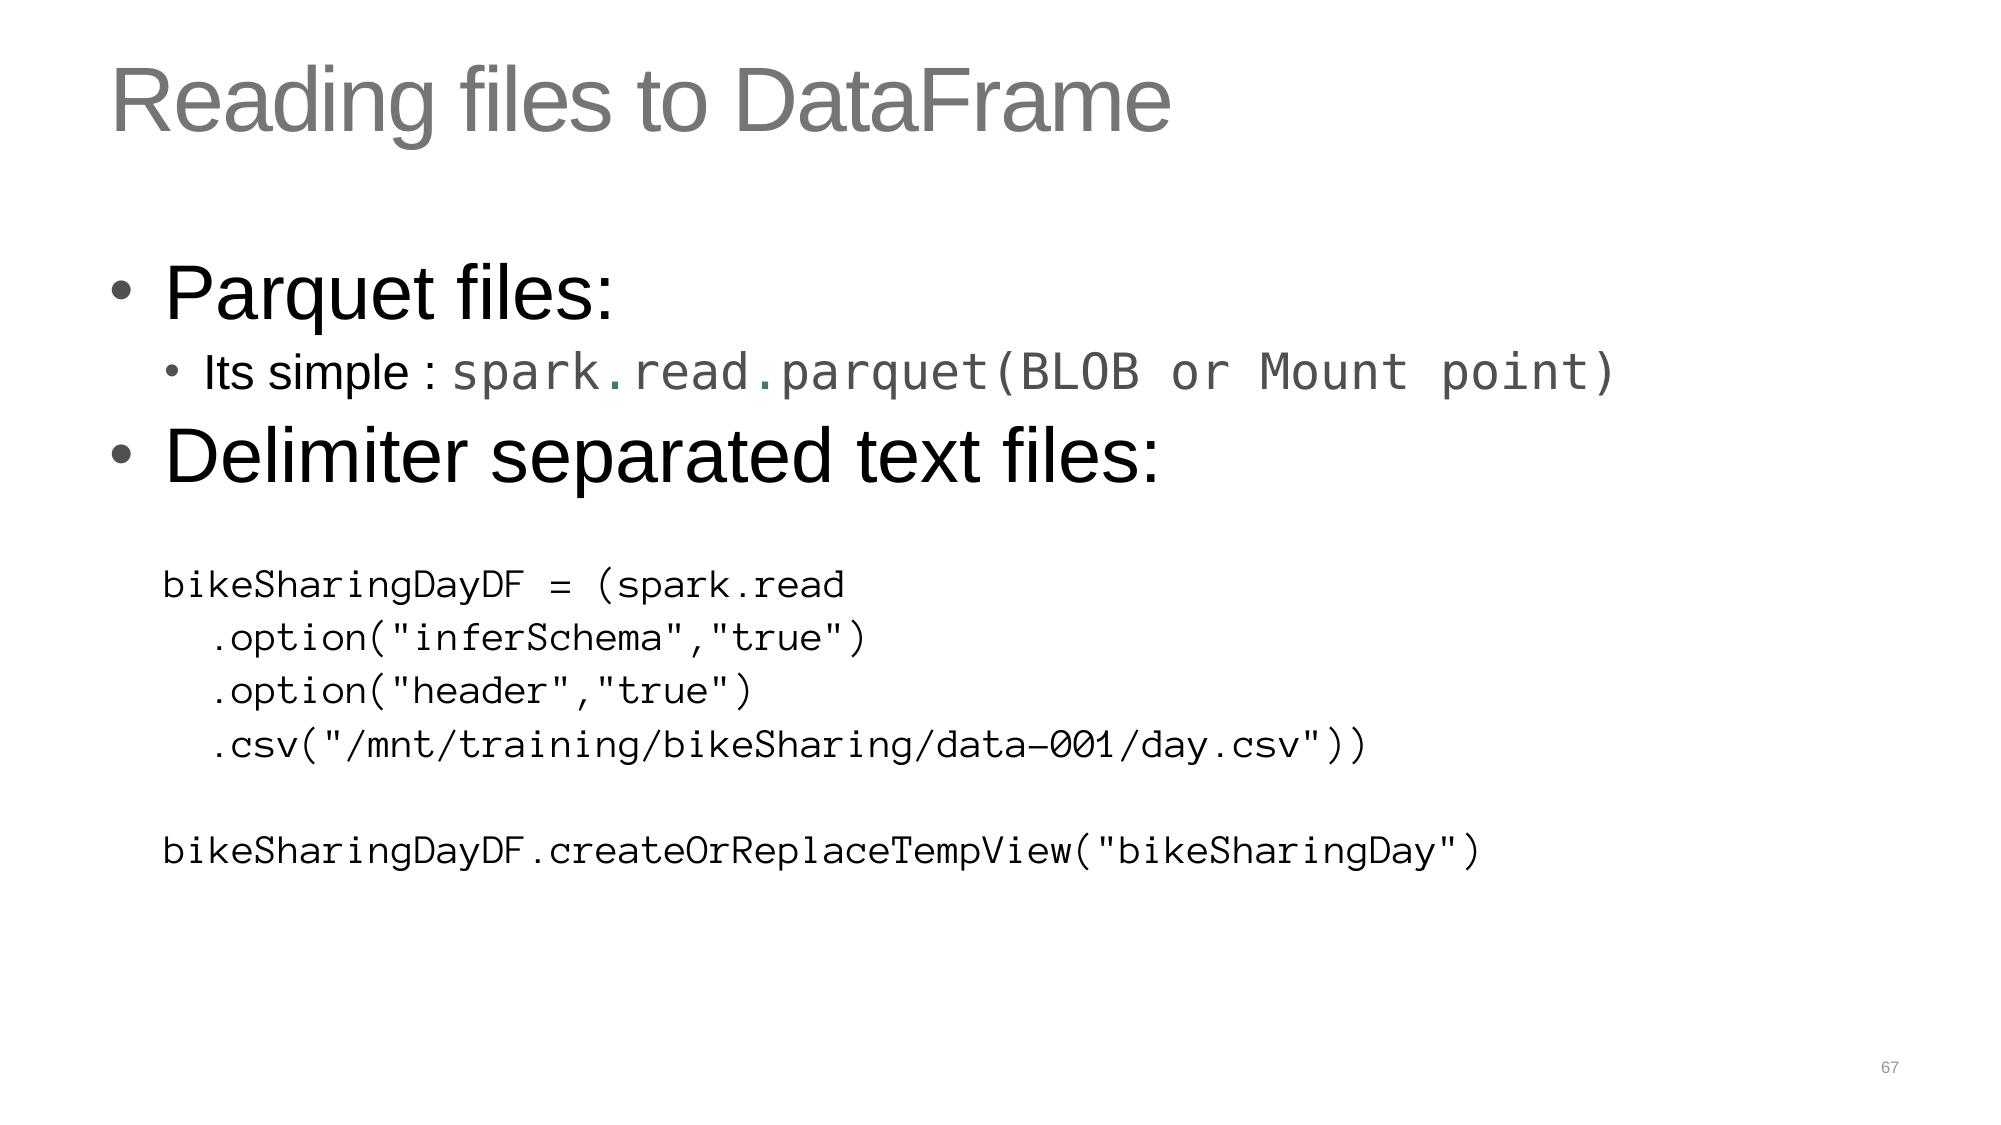

# Reading files to DataFrame
Parquet files:
Its simple : spark.read.parquet(BLOB or Mount point)
Delimiter separated text files:

bikeSharingDayDF = (spark.read
  .option("inferSchema","true")
  .option("header","true")
  .csv("/mnt/training/bikeSharing/data-001/day.csv"))

bikeSharingDayDF.createOrReplaceTempView("bikeSharingDay")
67